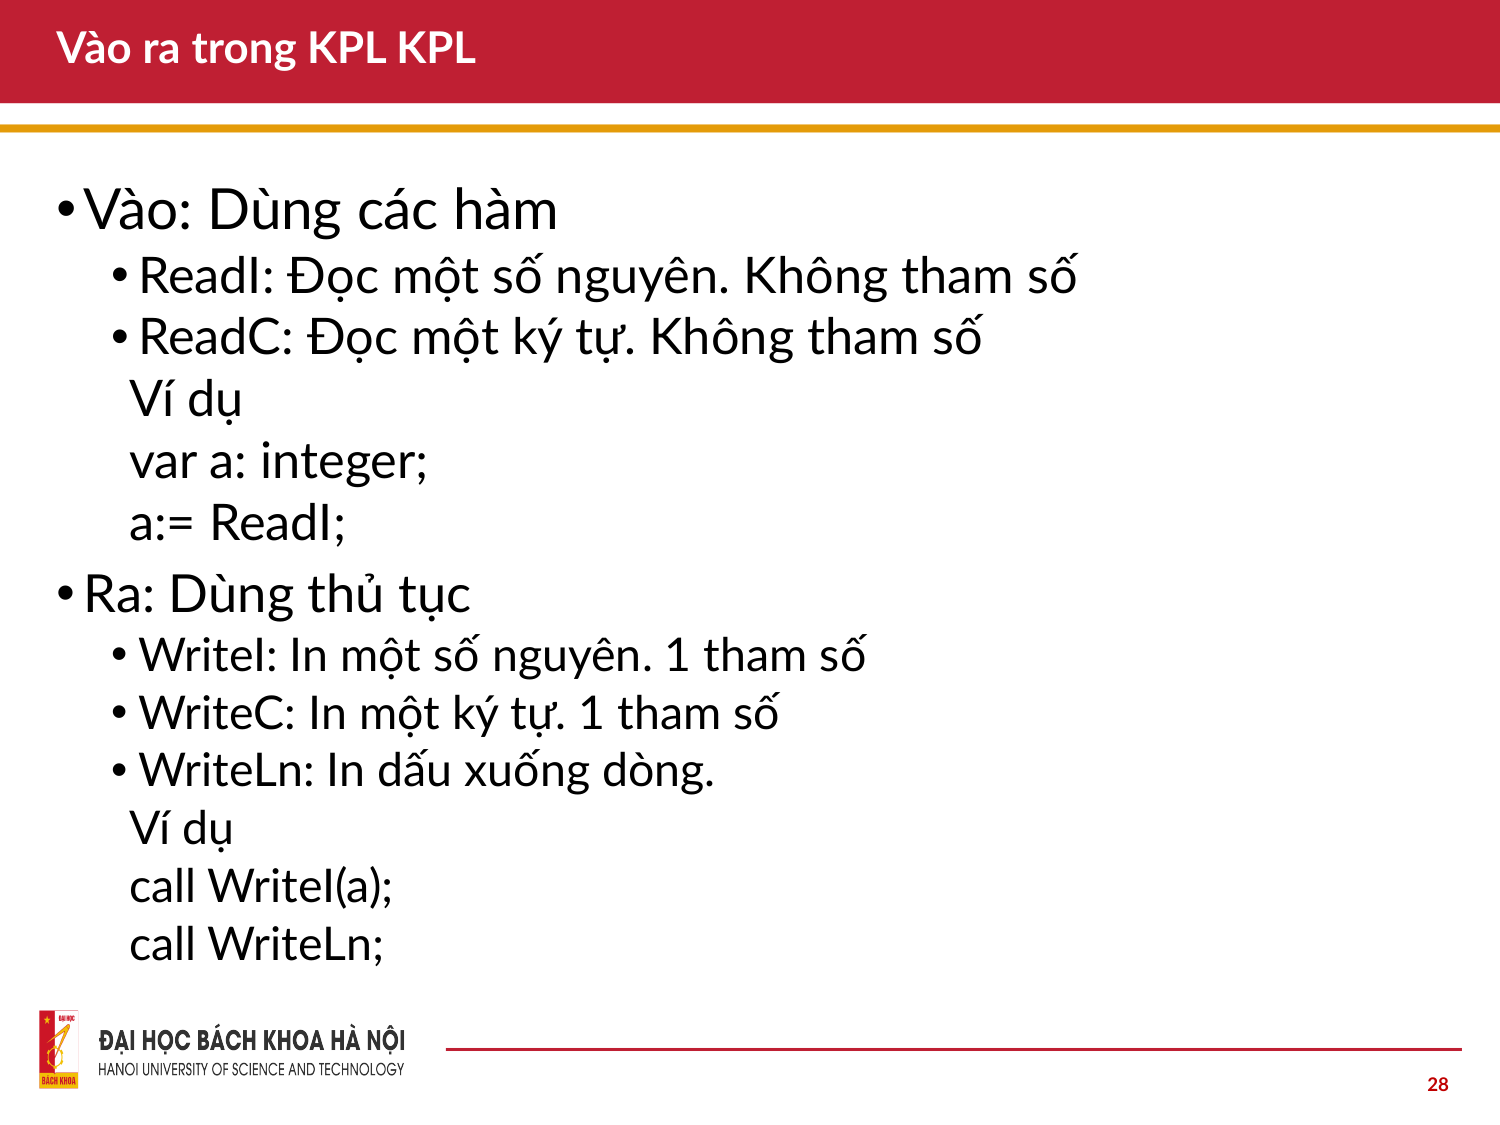

# Vào ra trong KPL KPL
Vào: Dùng các hàm
ReadI: Đọc một số nguyên. Không tham số
ReadC: Đọc một ký tự. Không tham số
Ví dụ
var a: integer;
a:= ReadI;
Ra: Dùng thủ tục
WriteI: In một số nguyên. 1 tham số
WriteC: In một ký tự. 1 tham số
WriteLn: In dấu xuống dòng.
Ví dụ
call WriteI(a);
call WriteLn;

28